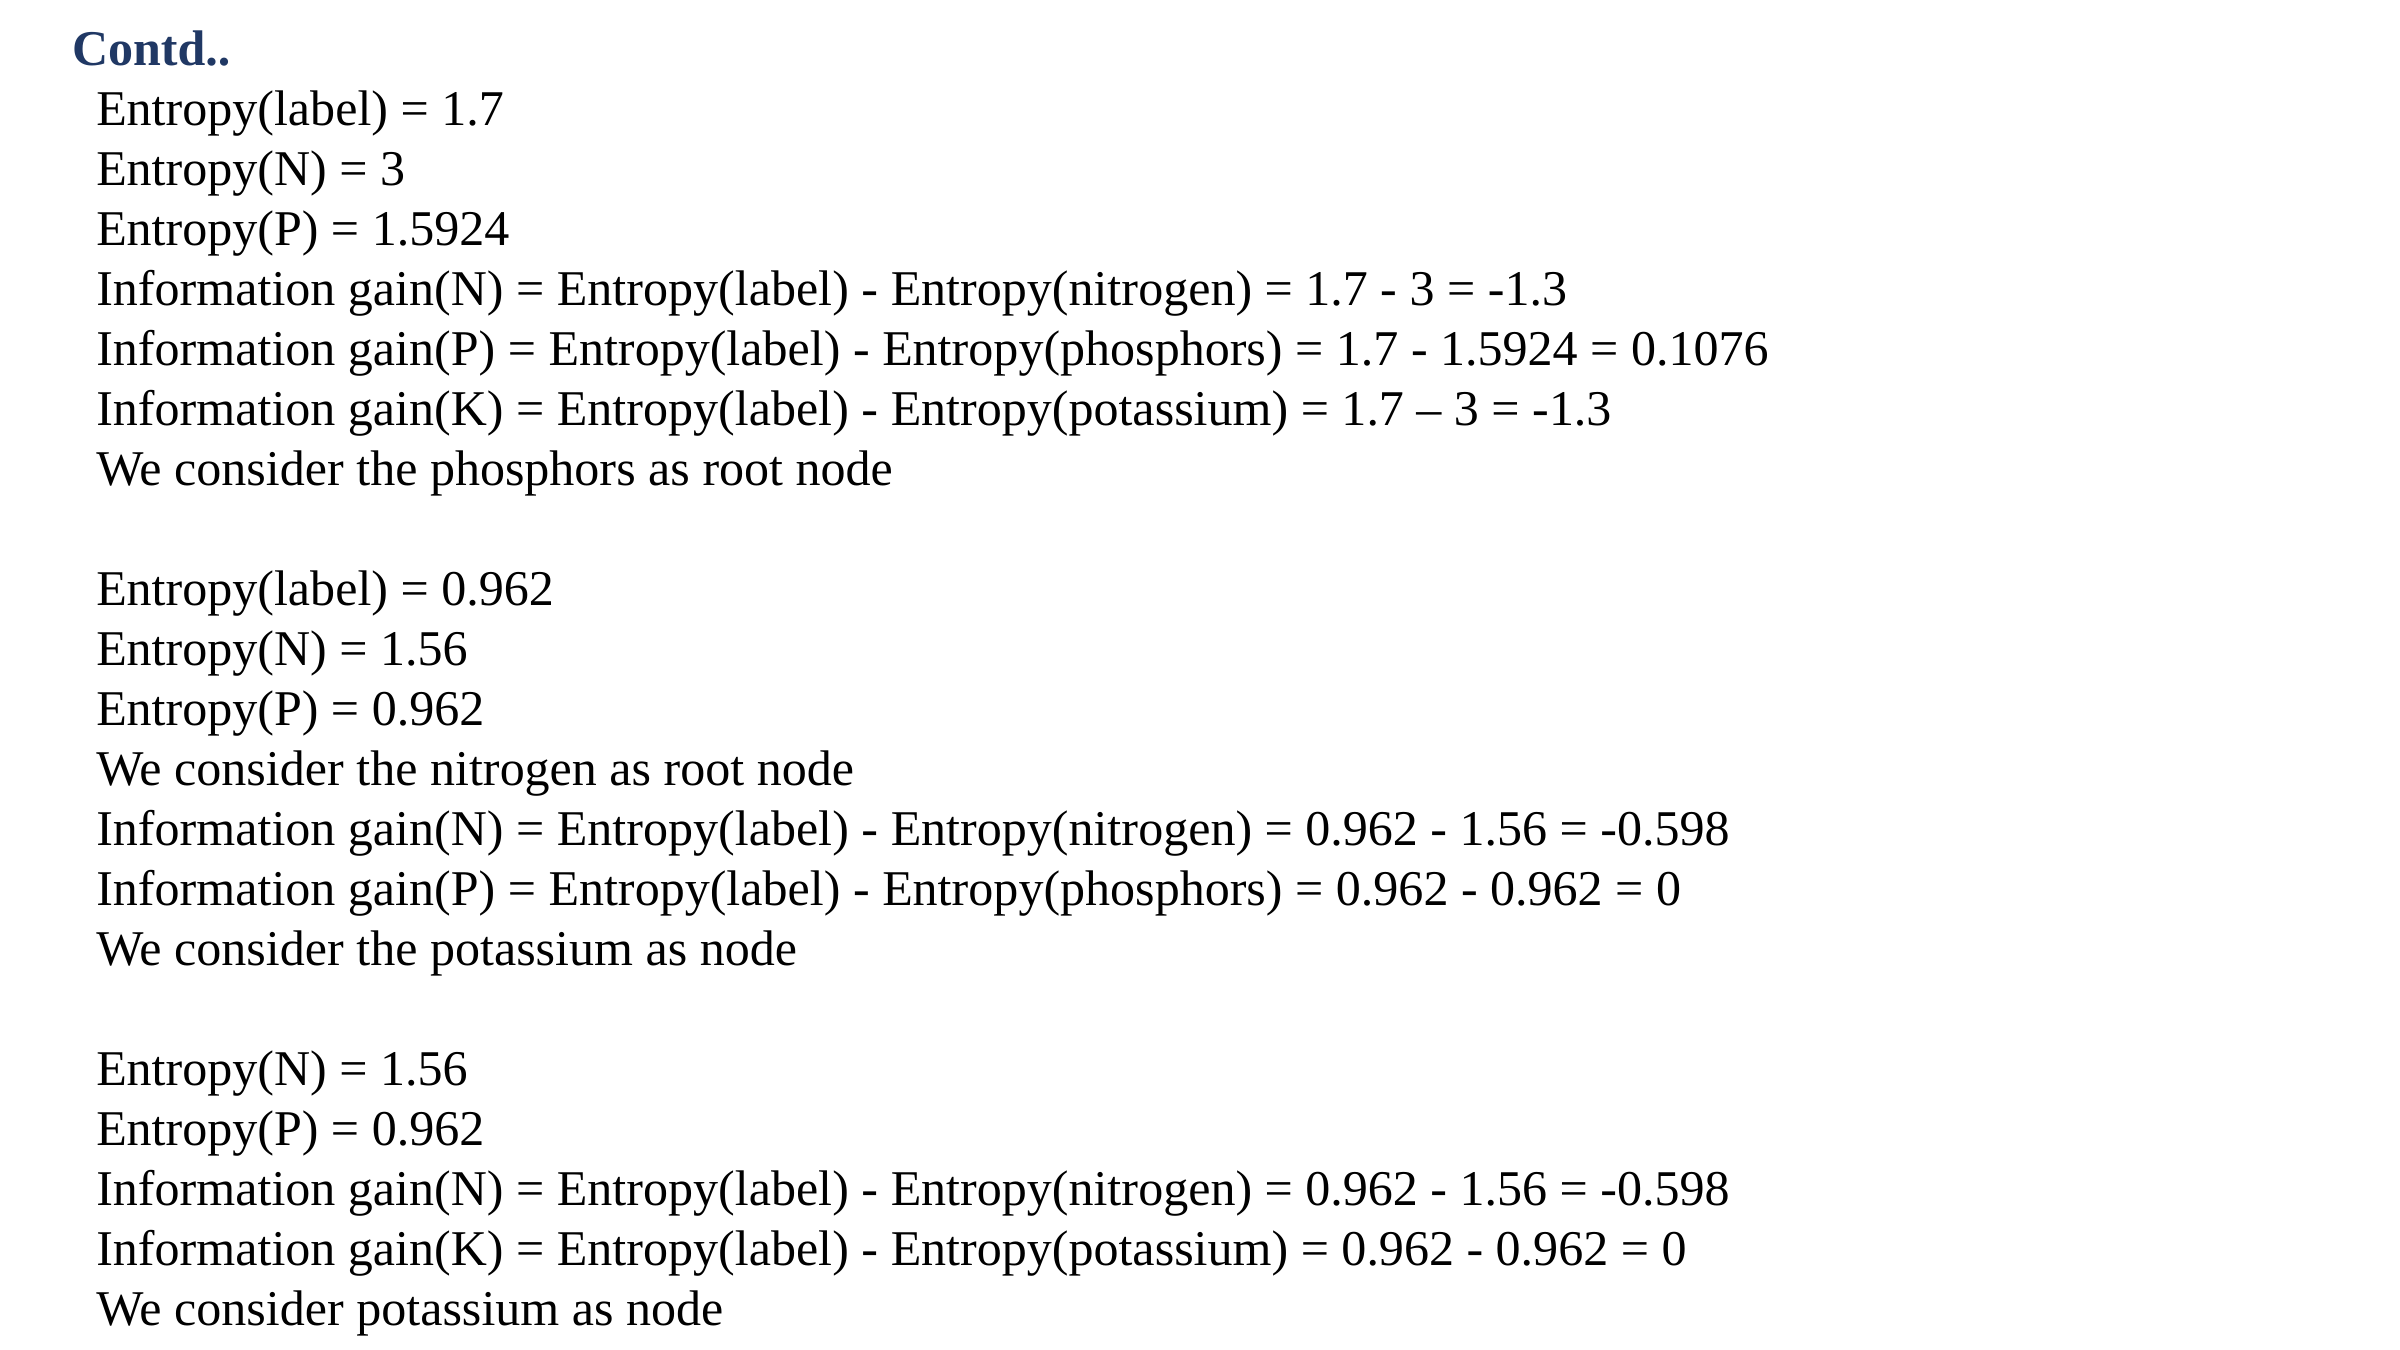

Contd..
Entropy(label) = 1.7
Entropy(N) = 3
Entropy(P) = 1.5924
Information gain(N) = Entropy(label) - Entropy(nitrogen) = 1.7 - 3 = -1.3
Information gain(P) = Entropy(label) - Entropy(phosphors) = 1.7 - 1.5924 = 0.1076
Information gain(K) = Entropy(label) - Entropy(potassium) = 1.7 – 3 = -1.3
We consider the phosphors as root node

Entropy(label) = 0.962
Entropy(N) = 1.56
Entropy(P) = 0.962
We consider the nitrogen as root node
Information gain(N) = Entropy(label) - Entropy(nitrogen) = 0.962 - 1.56 = -0.598
Information gain(P) = Entropy(label) - Entropy(phosphors) = 0.962 - 0.962 = 0
We consider the potassium as node

Entropy(N) = 1.56
Entropy(P) = 0.962
Information gain(N) = Entropy(label) - Entropy(nitrogen) = 0.962 - 1.56 = -0.598
Information gain(K) = Entropy(label) - Entropy(potassium) = 0.962 - 0.962 = 0
We consider potassium as node